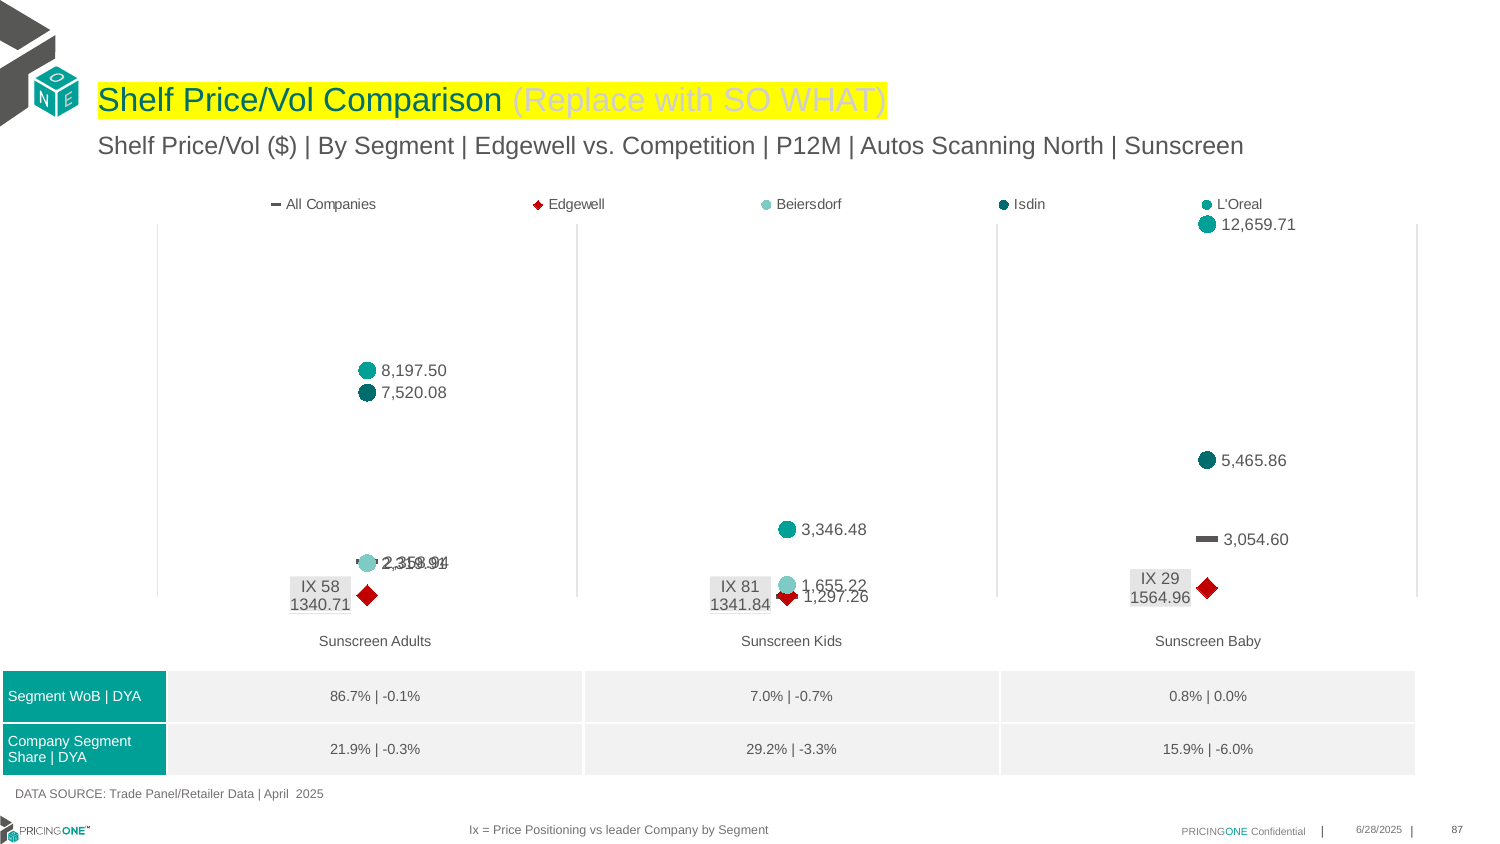

# Shelf Price/Vol Comparison (Replace with SO WHAT)
Shelf Price/Vol ($) | By Segment | Edgewell vs. Competition | P12M | Autos Scanning North | Sunscreen

### Chart

| Category | All Companies | Edgewell | Beiersdorf | Isdin | L'Oreal |
|---|---|---|---|---|---|
| IX 58 | 2358.94 | 1340.71 | 2319.91 | 7520.08 | 8197.5 |
| IX 81 | 1297.26 | 1341.84 | 1655.22 | None | 3346.48 |
| IX 29 | 3054.6 | 1564.96 | None | 5465.86 | 12659.71 |
|  | Sunscreen Adults | Sunscreen Kids | Sunscreen Baby |
| --- | --- | --- | --- |
| Segment WoB | DYA | 86.7% | -0.1% | 7.0% | -0.7% | 0.8% | 0.0% |
| Company Segment Share | DYA | 21.9% | -0.3% | 29.2% | -3.3% | 15.9% | -6.0% |
DATA SOURCE: Trade Panel/Retailer Data | April  2025
Ix = Price Positioning vs leader Company by Segment
6/28/2025
87